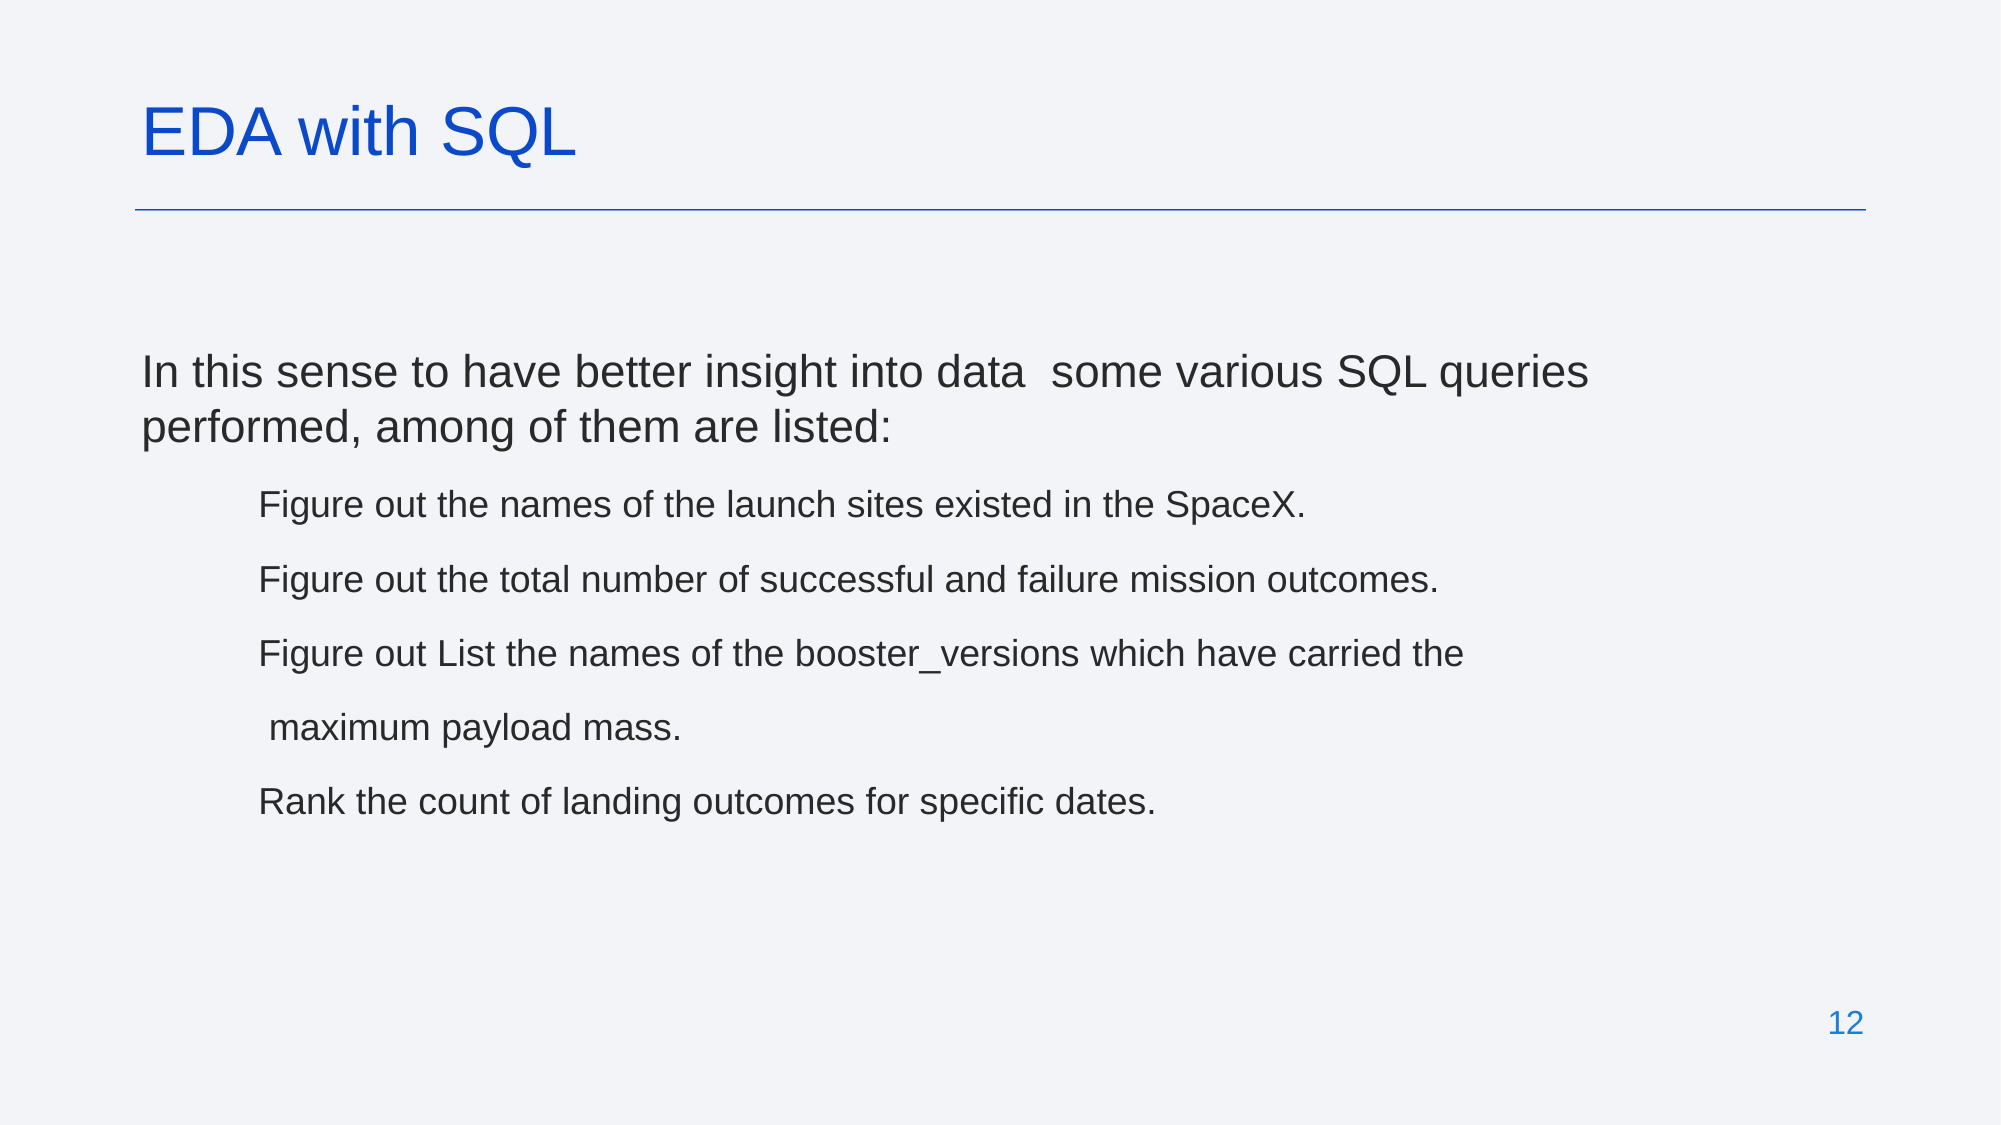

EDA with SQL

In this sense to have better insight into data  some various SQL queries performed, among of them are listed:
    Figure out the names of the launch sites existed in the SpaceX.
    Figure out the total number of successful and failure mission outcomes.
    Figure out List the names of the booster_versions which have carried the
     maximum payload mass.
    Rank the count of landing outcomes for specific dates.

Add the GitHub URL of your completed EDA with SQL notebook, as an external reference and peer-review purpose

12